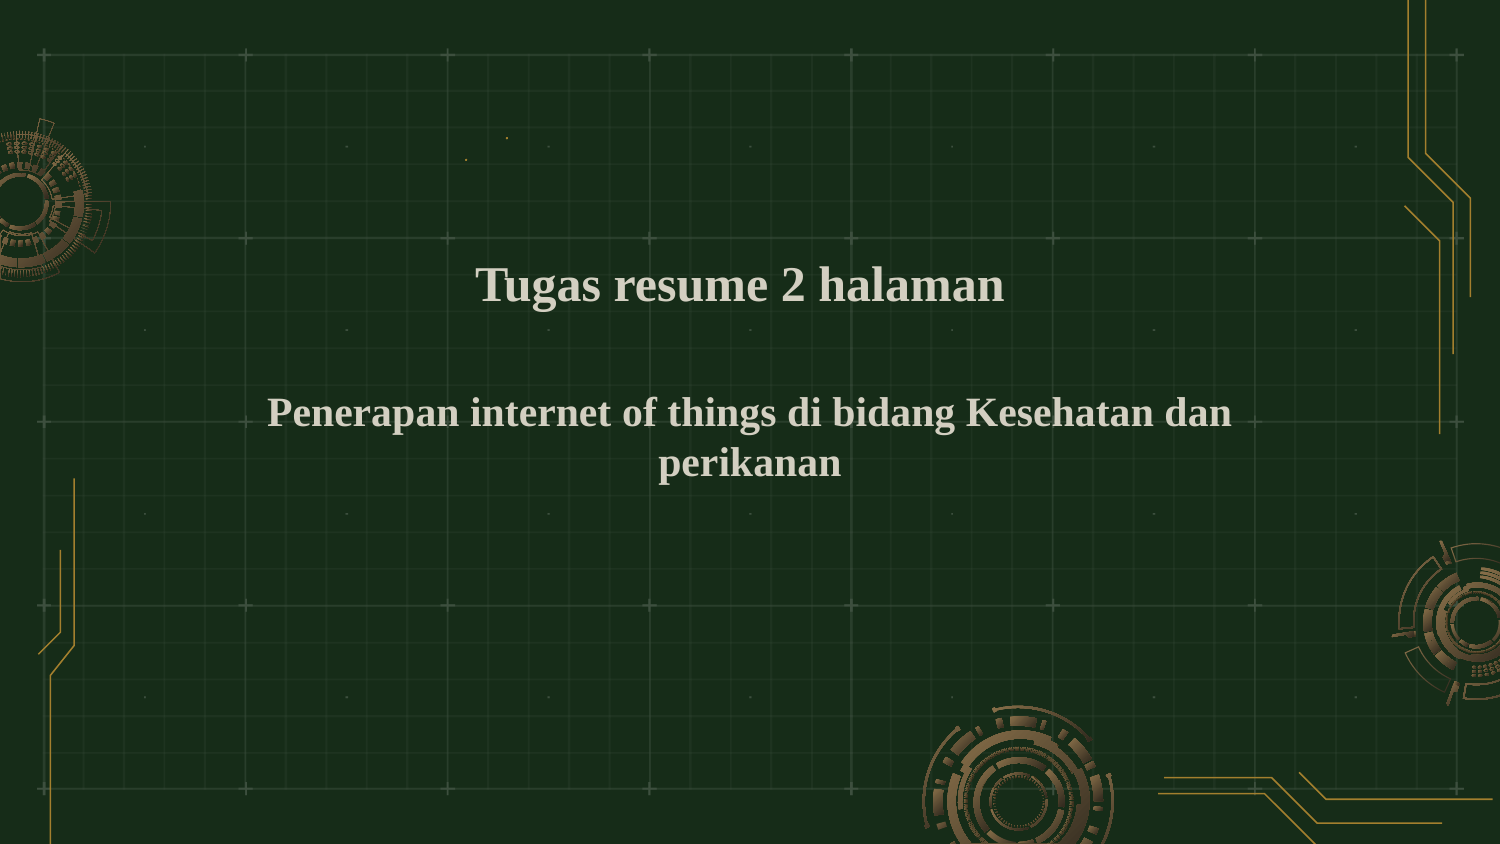

# Tugas resume 2 halaman
Penerapan internet of things di bidang Kesehatan dan perikanan